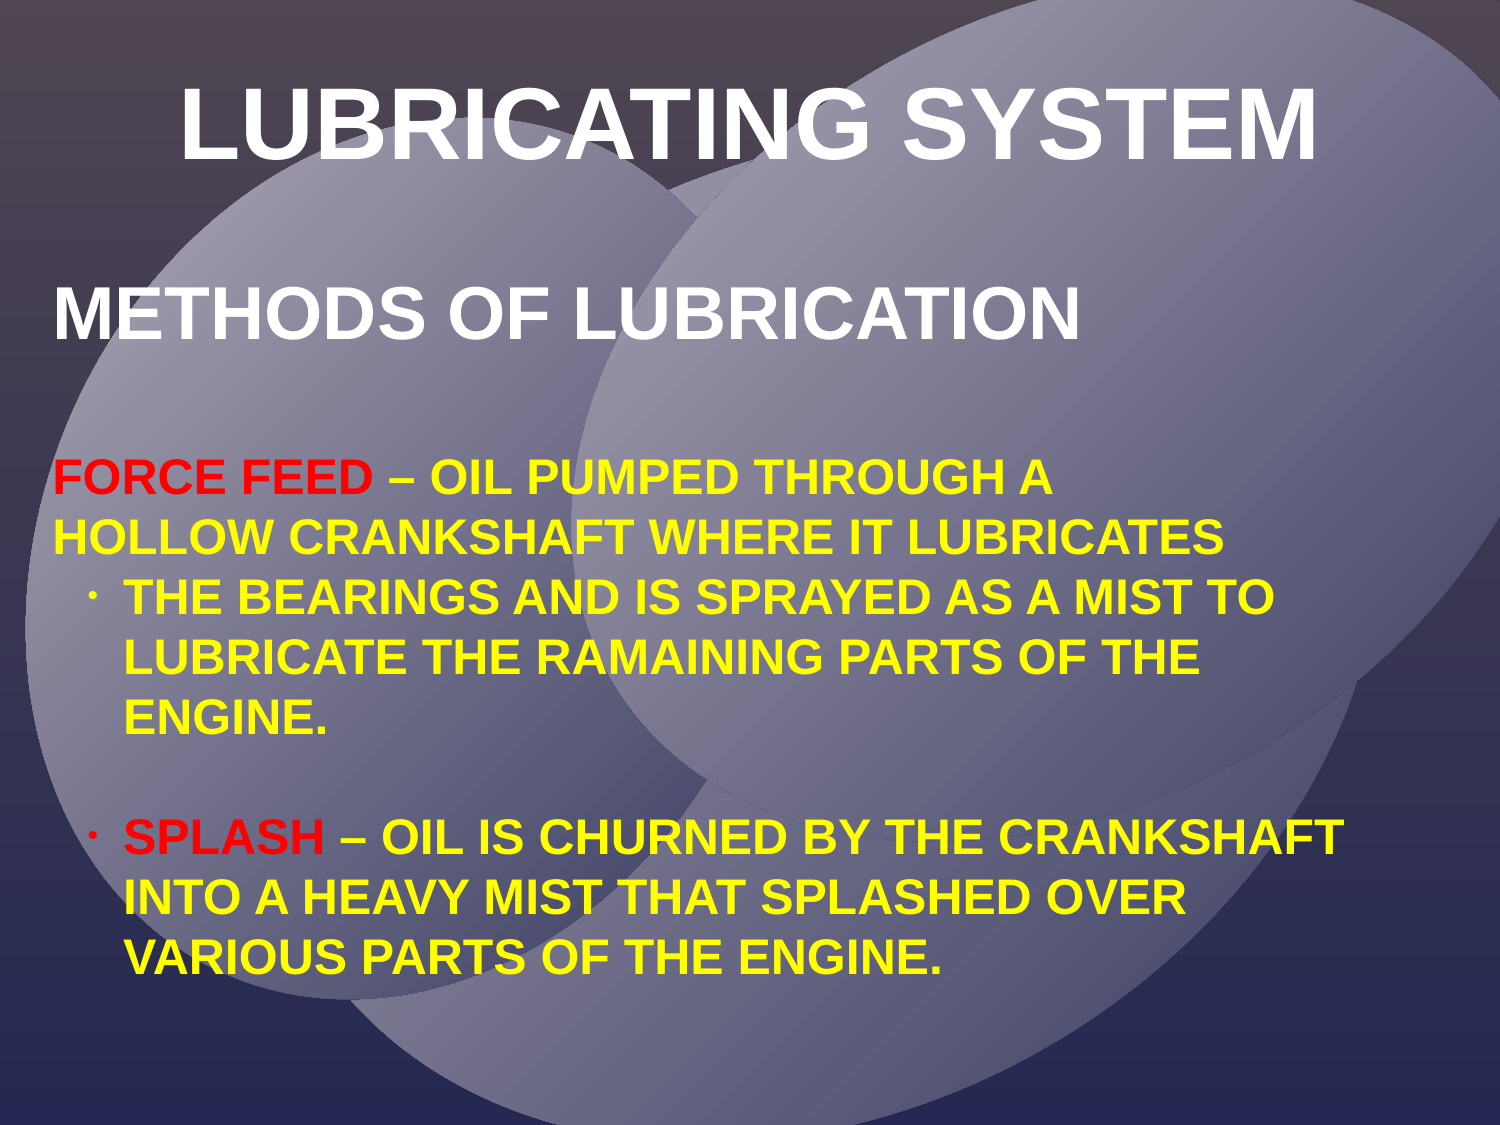

LUBRICATING SYSTEM
METHODS OF LUBRICATION

FORCE FEED – OIL PUMPED THROUGH A
HOLLOW CRANKSHAFT WHERE IT LUBRICATES
THE BEARINGS AND IS SPRAYED AS A MIST TO LUBRICATE THE RAMAINING PARTS OF THE ENGINE.

SPLASH – OIL IS CHURNED BY THE CRANKSHAFT INTO A HEAVY MIST THAT SPLASHED OVER VARIOUS PARTS OF THE ENGINE.